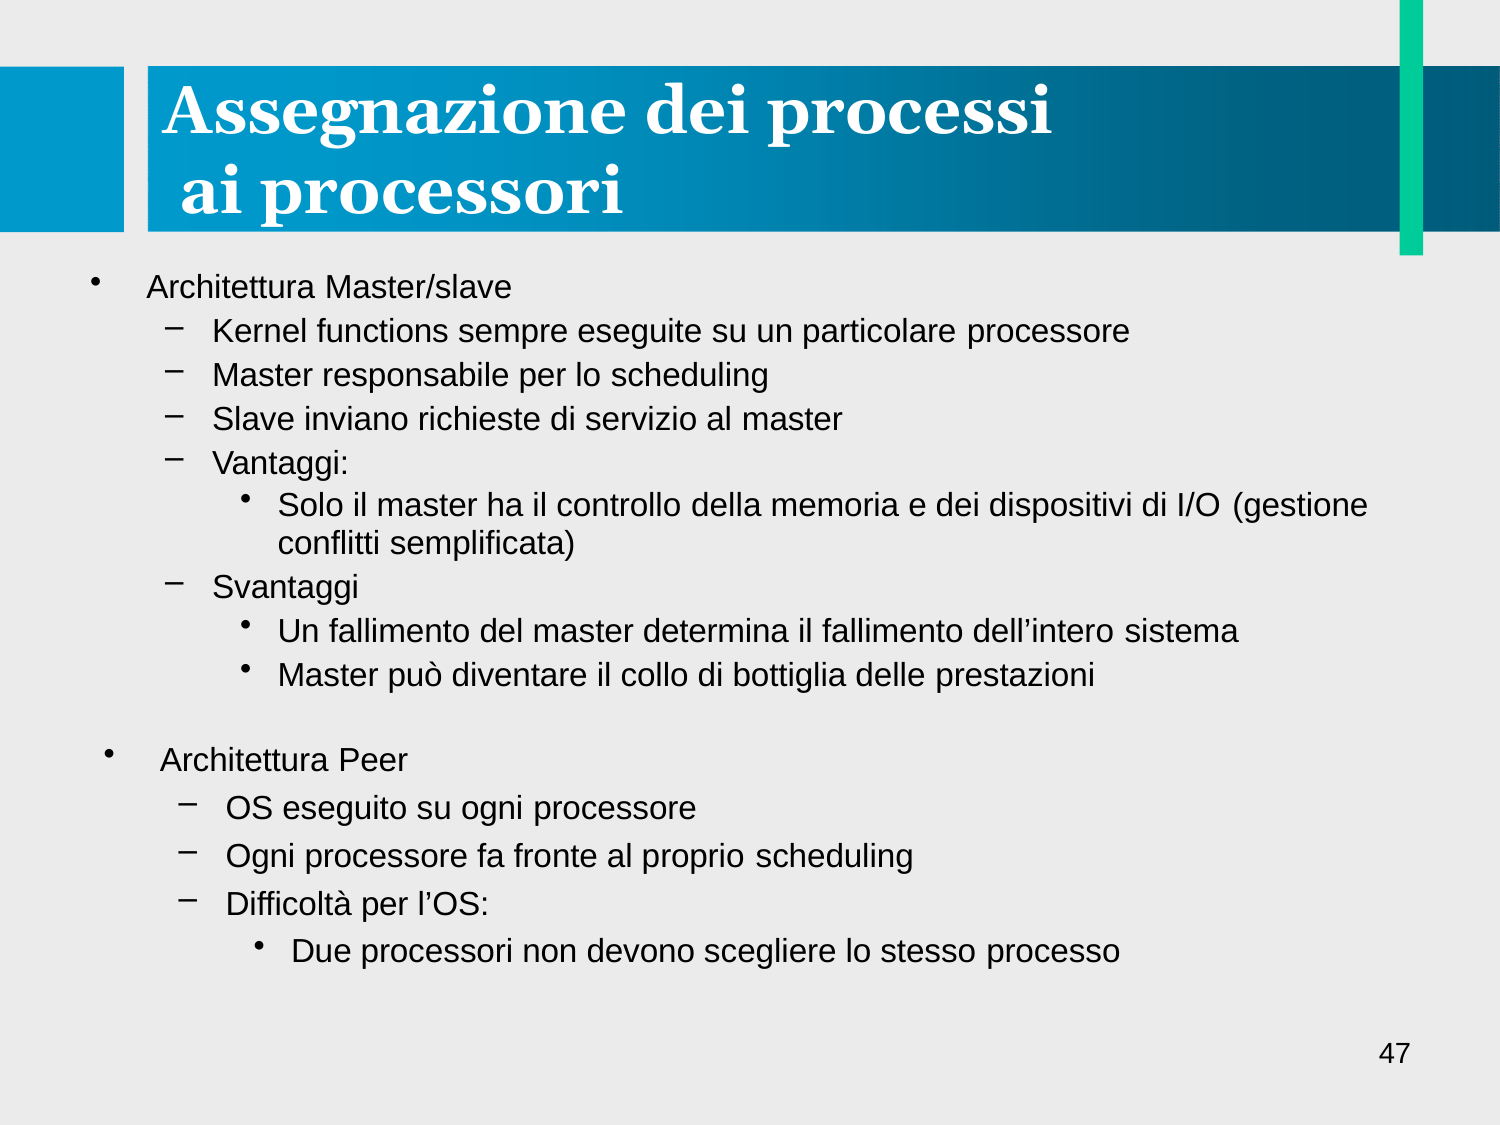

# Assegnazione dei processi  ai processori

Architettura Master/slave
Kernel functions sempre eseguite su un particolare processore
Master responsabile per lo scheduling
Slave inviano richieste di servizio al master
Vantaggi:
Solo il master ha il controllo della memoria e dei dispositivi di I/O (gestione
conflitti semplificata)
Svantaggi
Un fallimento del master determina il fallimento dell’intero sistema
Master può diventare il collo di bottiglia delle prestazioni

Architettura Peer
OS eseguito su ogni processore
Ogni processore fa fronte al proprio scheduling
Difficoltà per l’OS:
Due processori non devono scegliere lo stesso processo

47